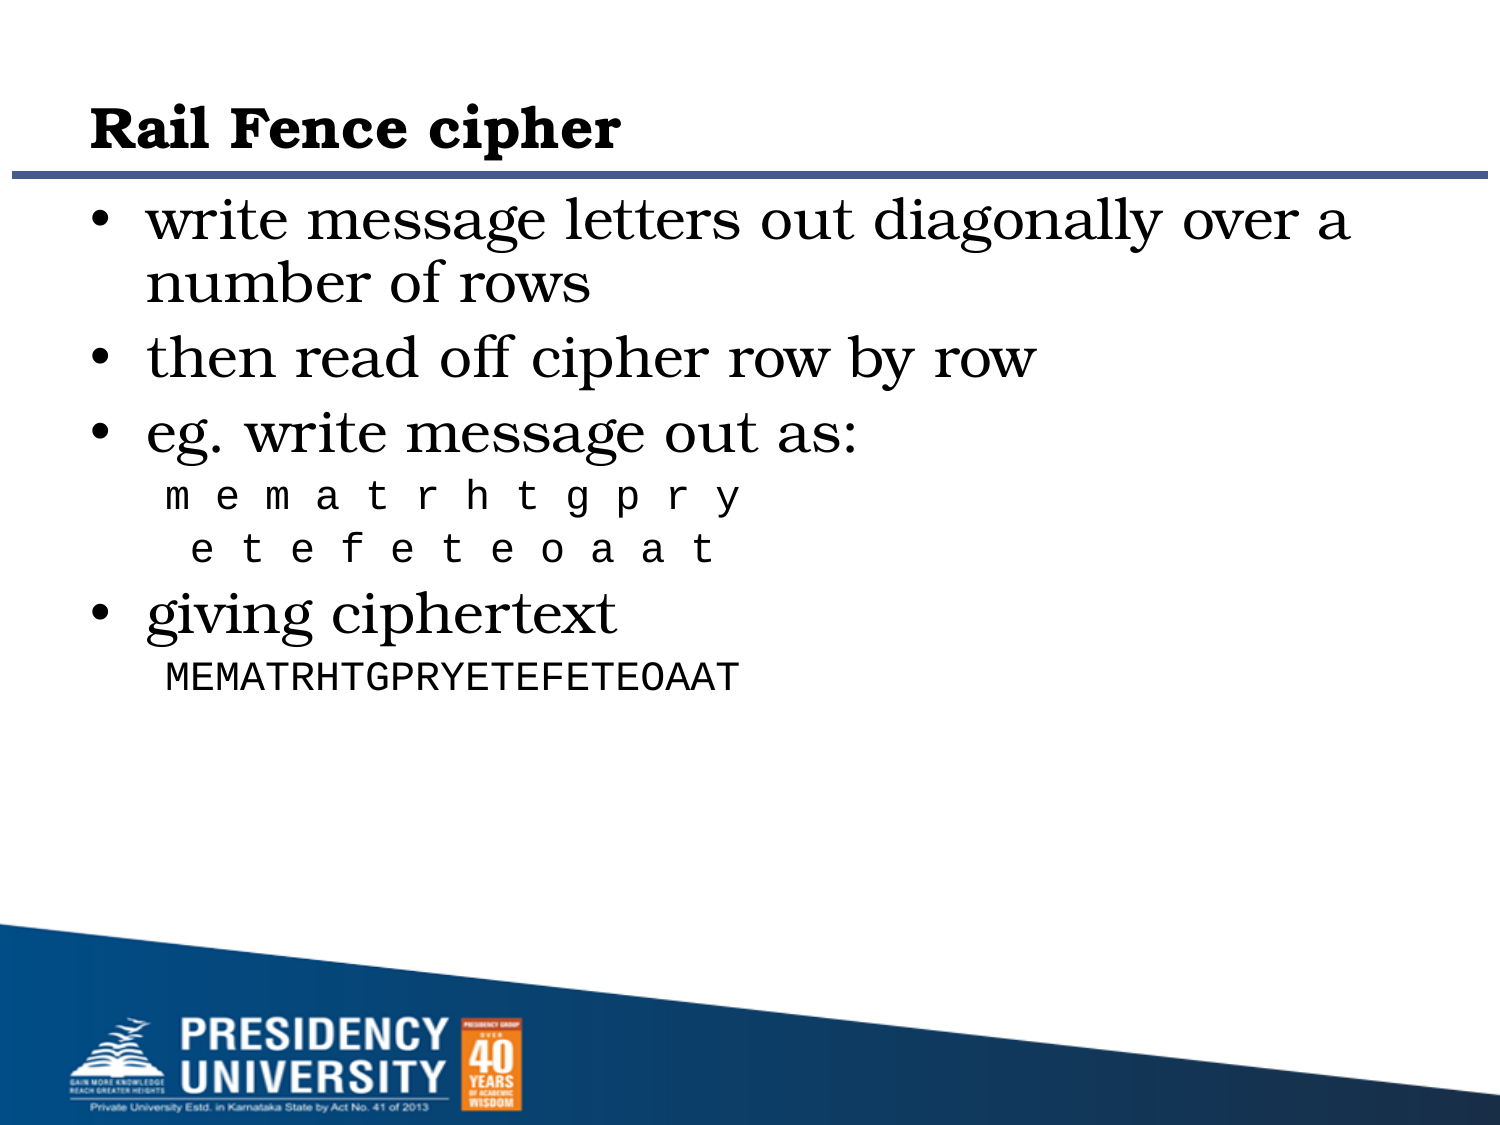

# Rail Fence cipher
write message letters out diagonally over a number of rows
then read off cipher row by row
eg. write message out as:
m e m a t r h t g p r y
 e t e f e t e o a a t
giving ciphertext
MEMATRHTGPRYETEFETEOAAT